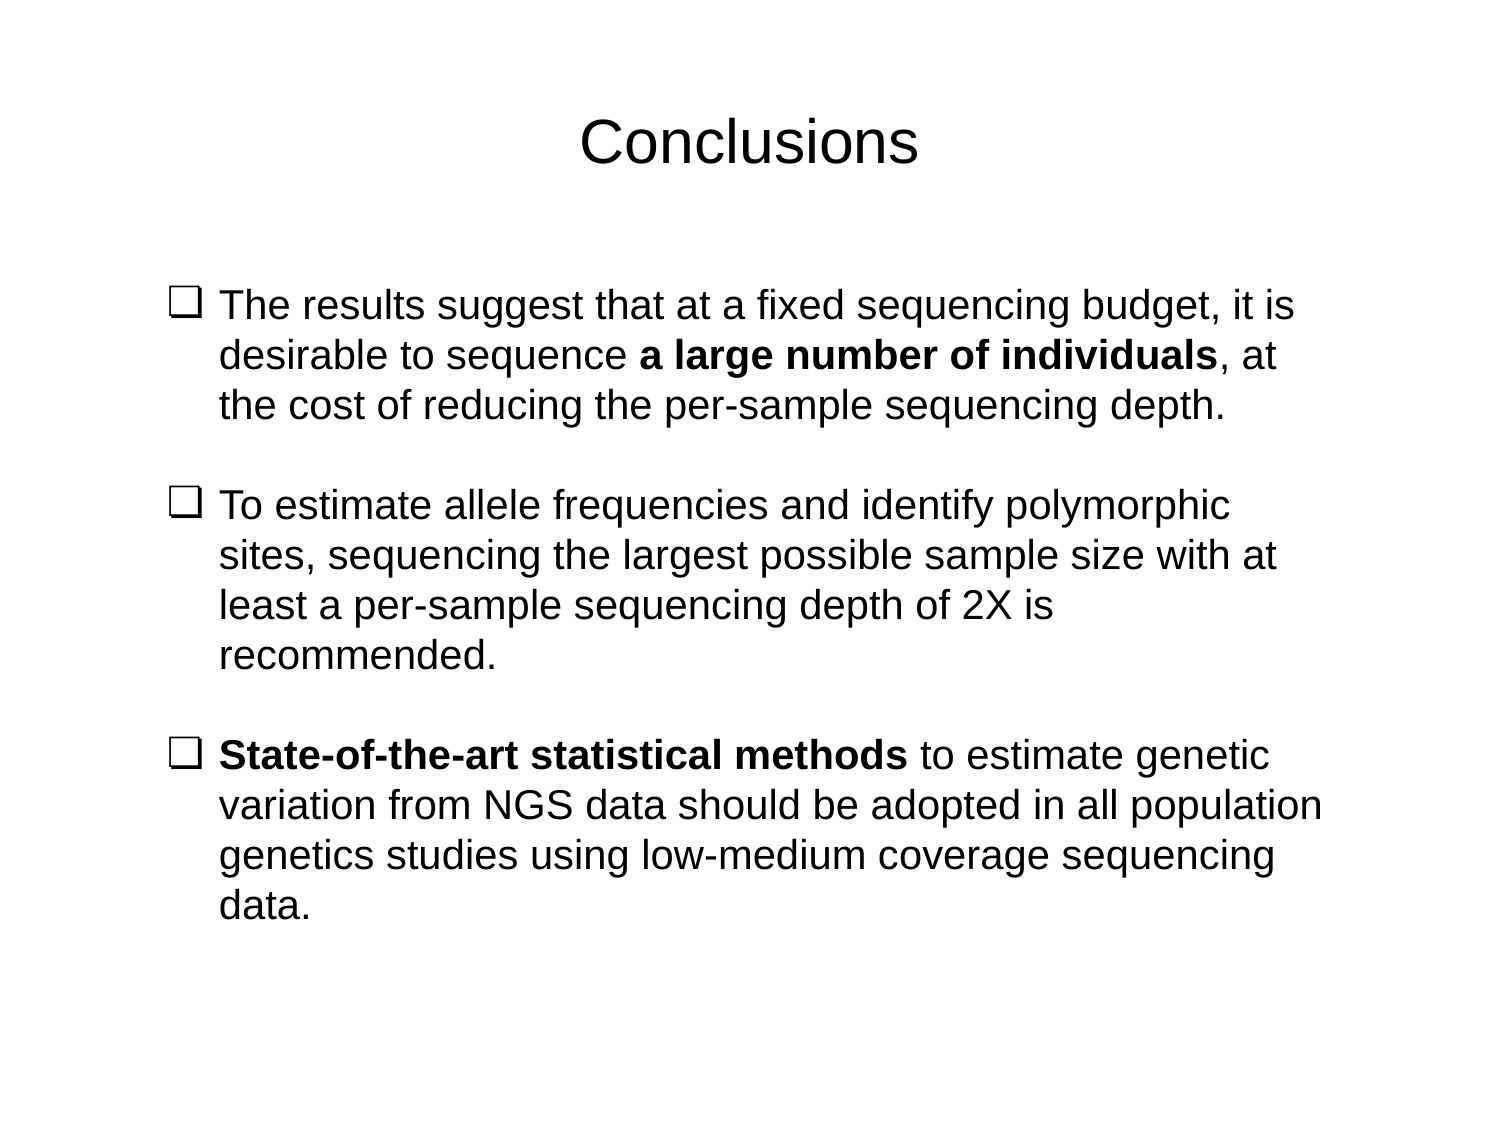

# Conclusions
The results suggest that at a fixed sequencing budget, it is desirable to sequence a large number of individuals, at the cost of reducing the per-sample sequencing depth.

To estimate allele frequencies and identify polymorphic sites, sequencing the largest possible sample size with at least a per-sample sequencing depth of 2X is recommended.

State-of-the-art statistical methods to estimate genetic variation from NGS data should be adopted in all population genetics studies using low-medium coverage sequencing data.